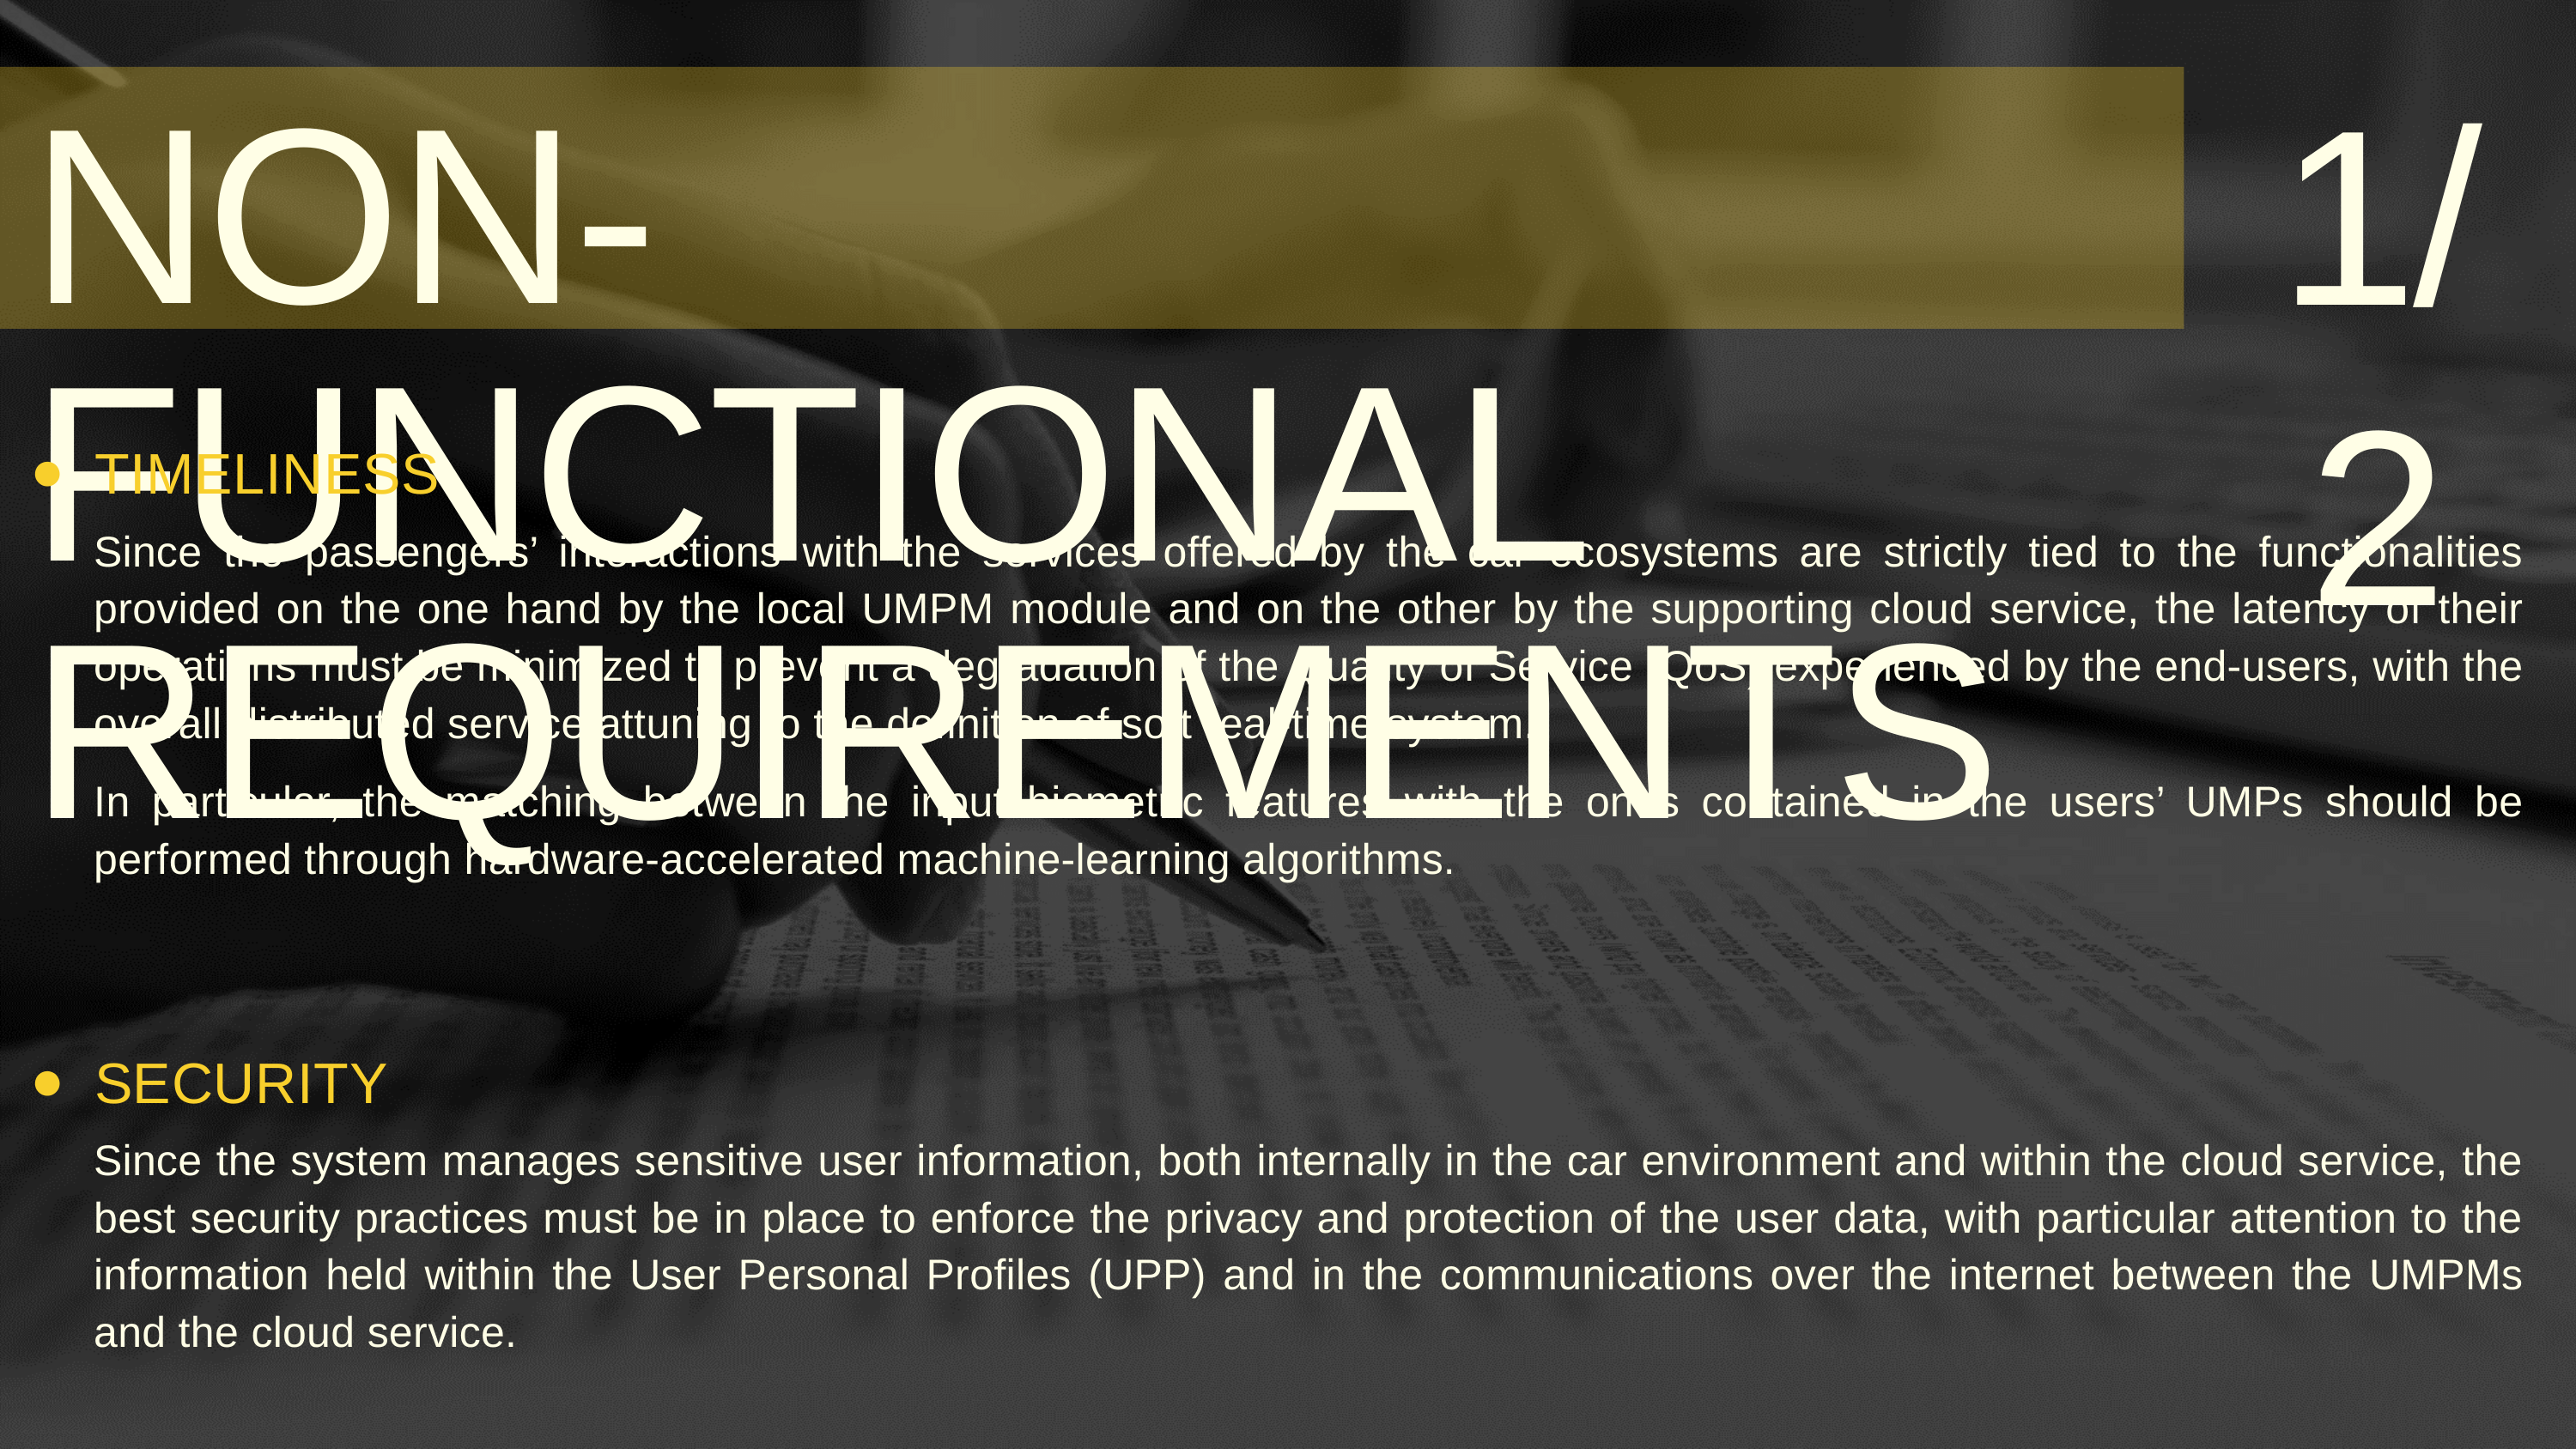

1/2

NON-FUNCTIONAL REQUIREMENTS
TIMELINESS
Since the passengers’ interactions with the services offered by the car ecosystems are strictly tied to the functionalities provided on the one hand by the local UMPM module and on the other by the supporting cloud service, the latency of their operations must be minimized to prevent a degradation of the Quality of Service (QoS) experienced by the end-users, with the overall distributed service attuning to the definition of soft real-time system.
In particular, the matching between the input biometric features with the ones contained in the users’ UMPs should be performed through hardware-accelerated machine-learning algorithms.
SECURITY
Since the system manages sensitive user information, both internally in the car environment and within the cloud service, the best security practices must be in place to enforce the privacy and protection of the user data, with particular attention to the information held within the User Personal Profiles (UPP) and in the communications over the internet between the UMPMs and the cloud service.